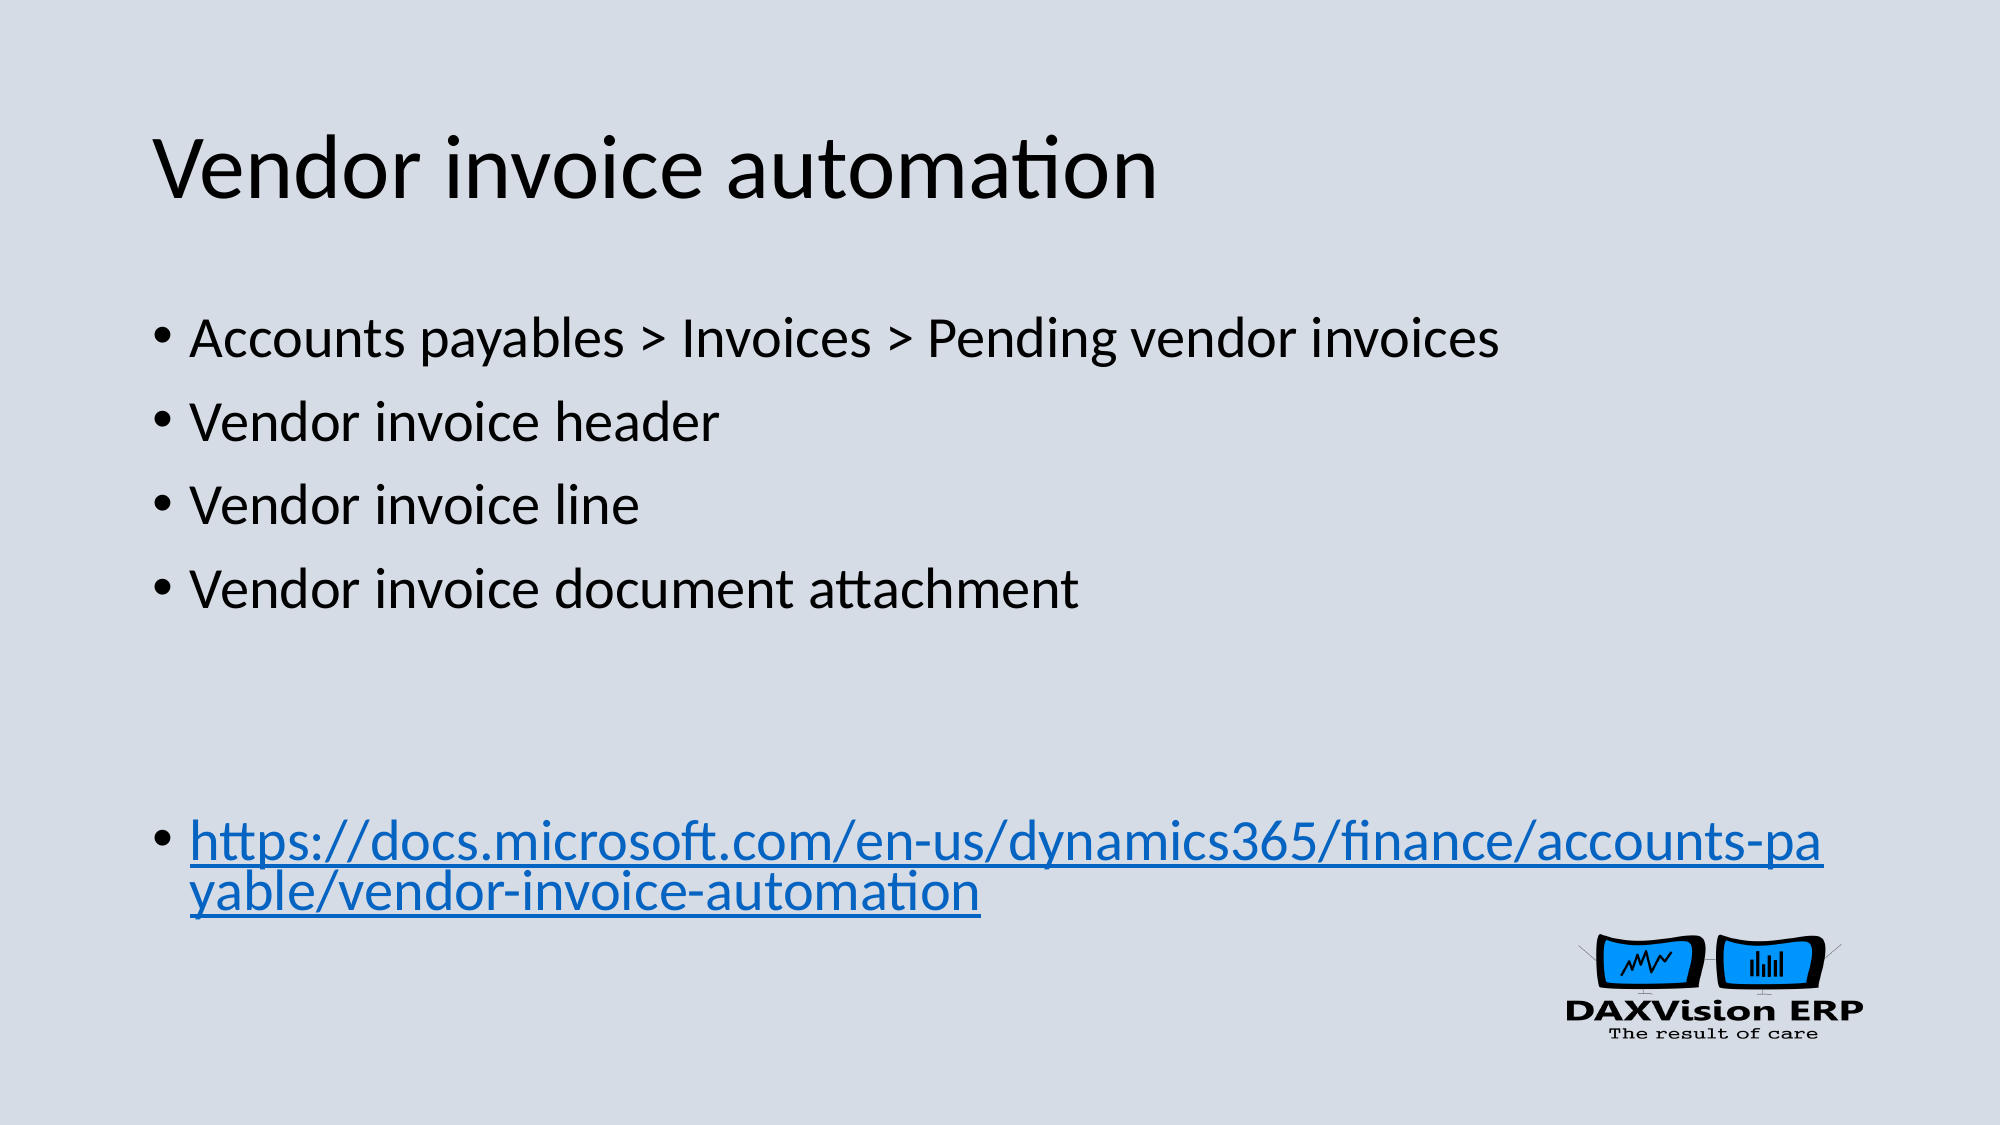

# Vendor invoice automation
Accounts payables > Invoices > Pending vendor invoices
Vendor invoice header
Vendor invoice line
Vendor invoice document attachment

https://docs.microsoft.com/en-us/dynamics365/finance/accounts-payable/vendor-invoice-automation